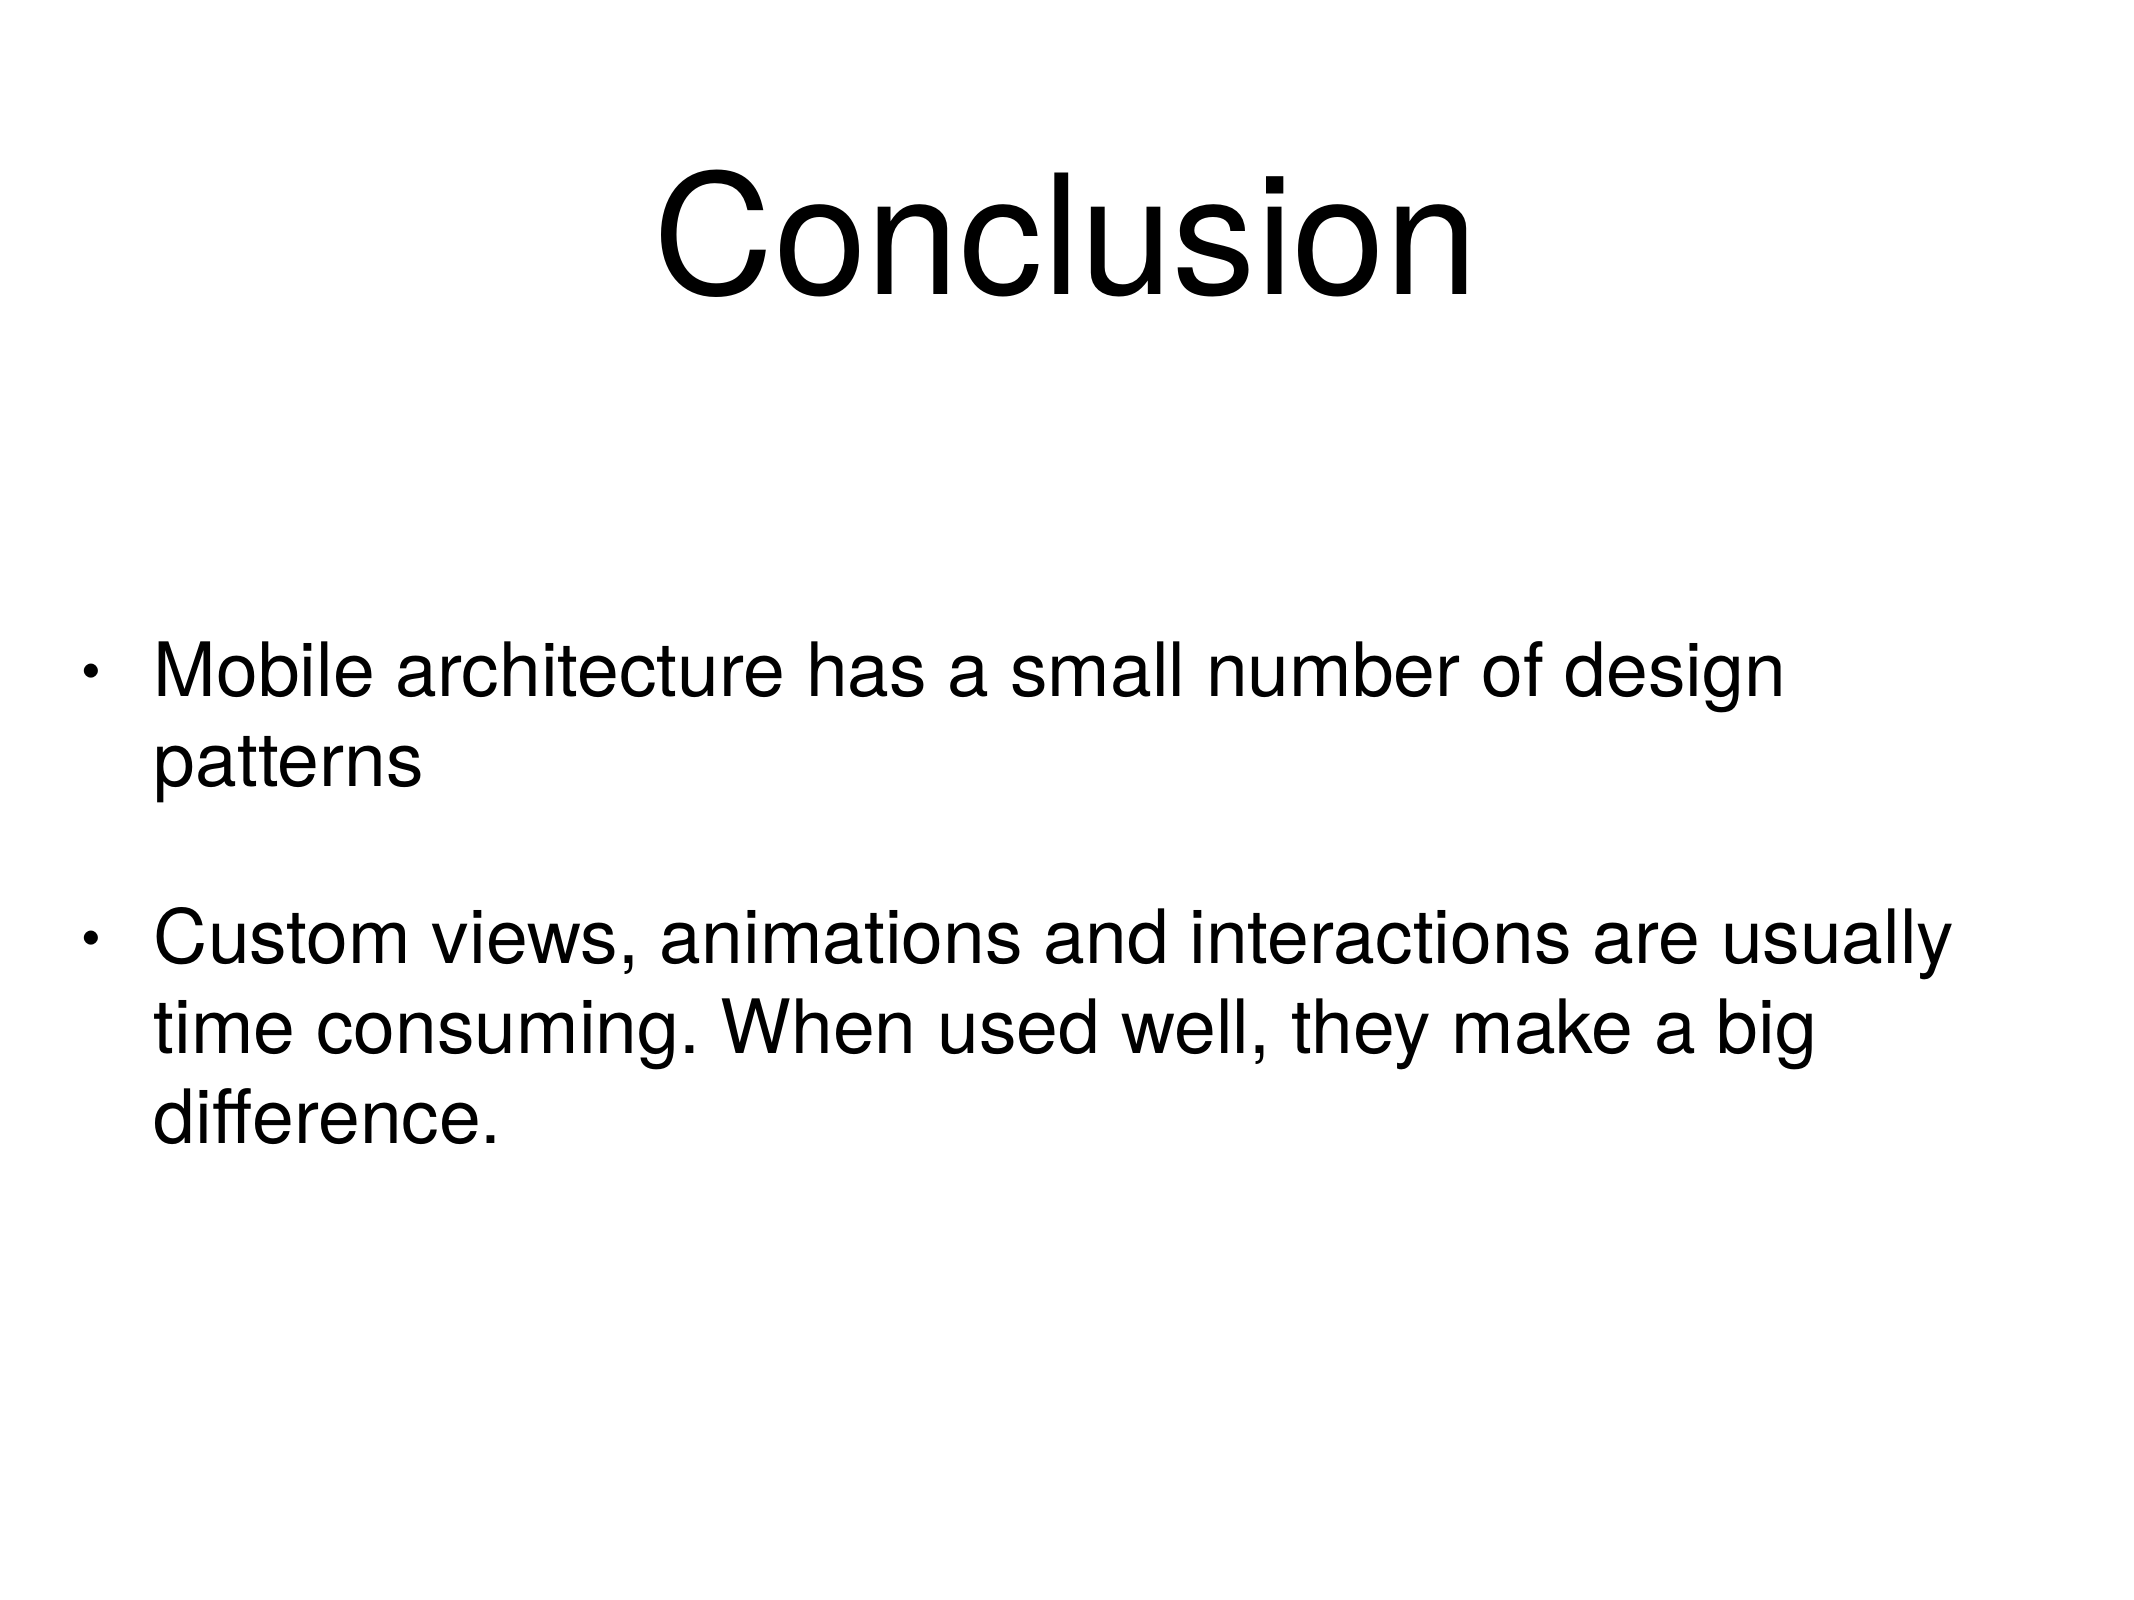

# Conclusion
Mobile architecture has a small number of design patterns
Custom views, animations and interactions are usually time consuming. When used well, they make a big difference.